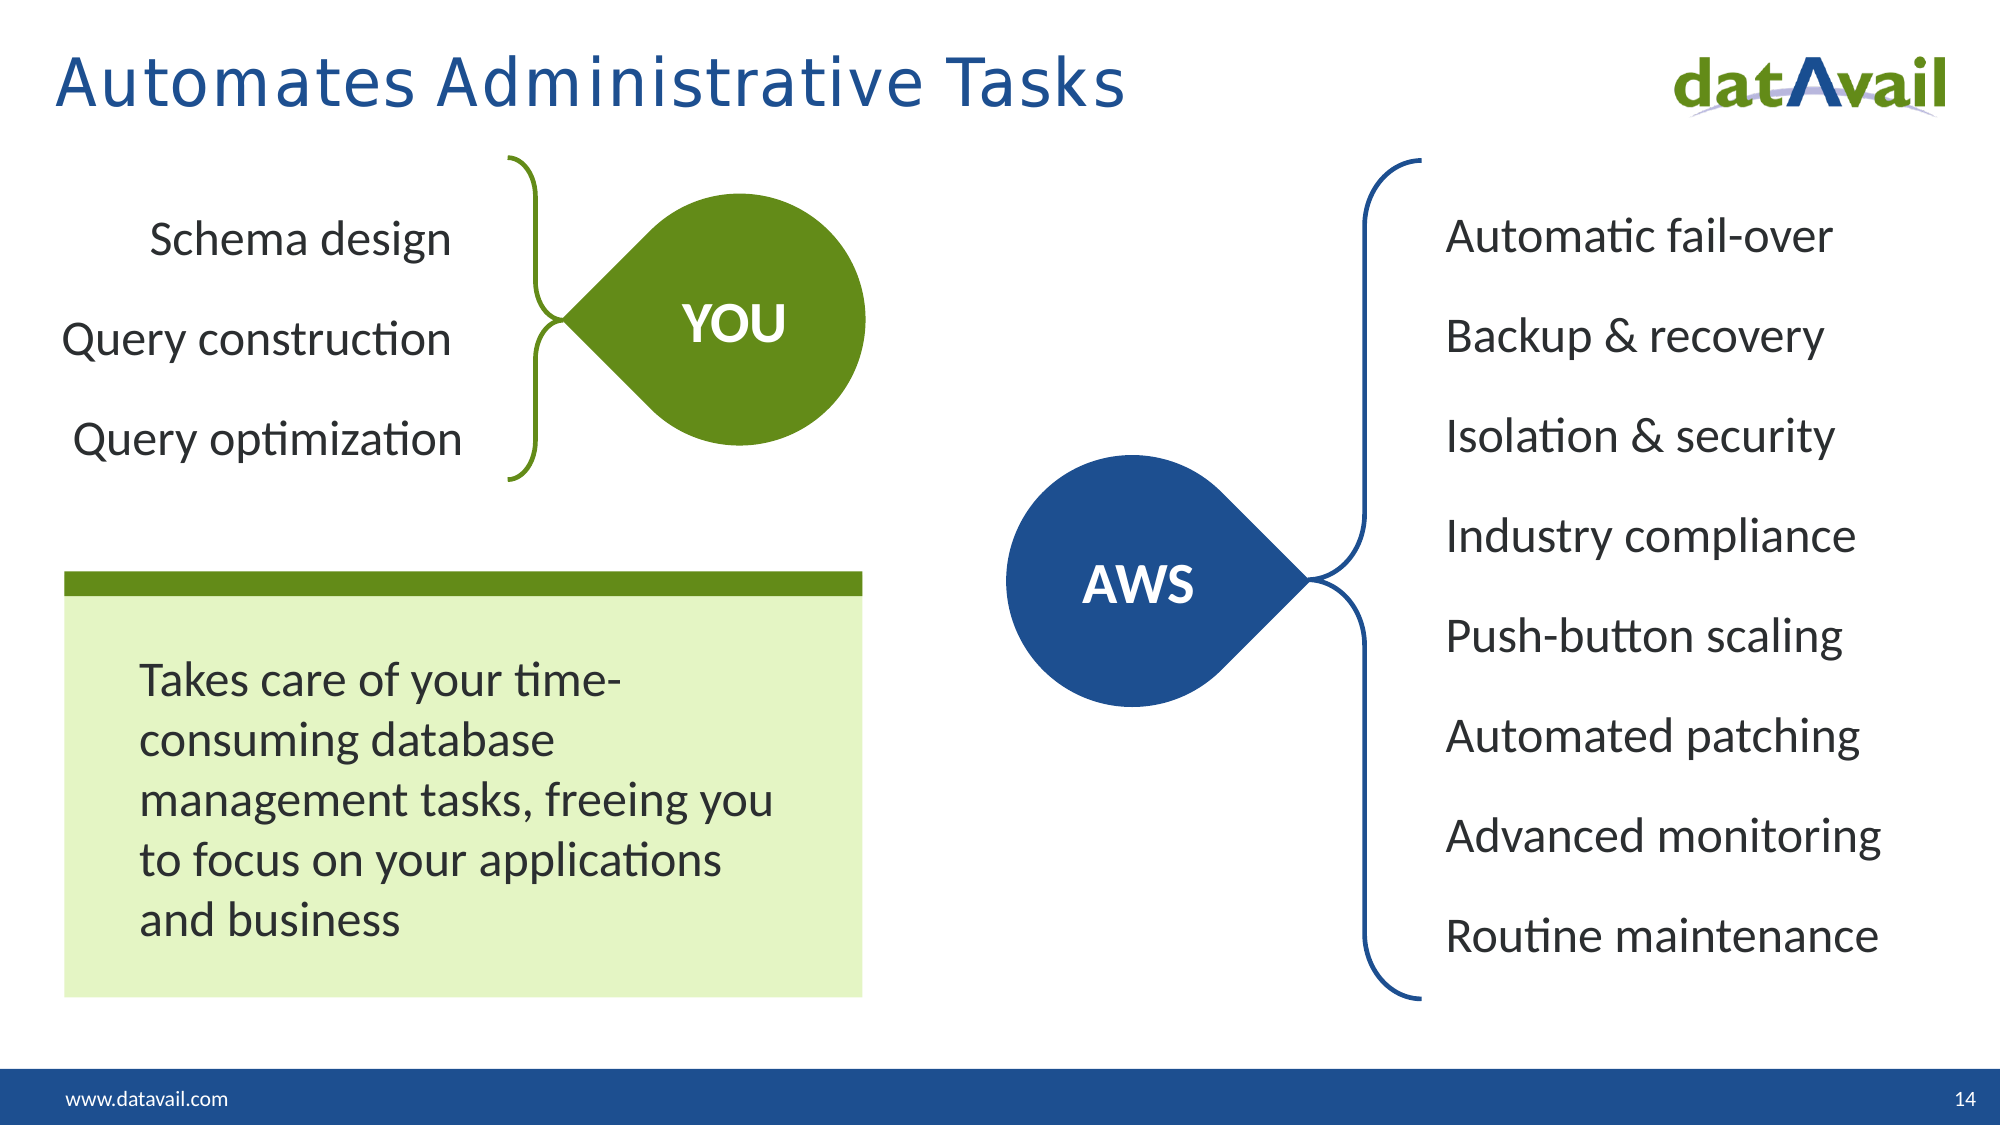

# Automates Administrative Tasks

Automatic fail-over
Backup & recovery
Isolation & security
Industry compliance
Push-button scaling
Automated patching
Advanced monitoring
Routine maintenance
Schema design
Query construction
Query optimization

YOU

AWS

Takes care of your time-consuming database management tasks, freeing you to focus on your applications and business